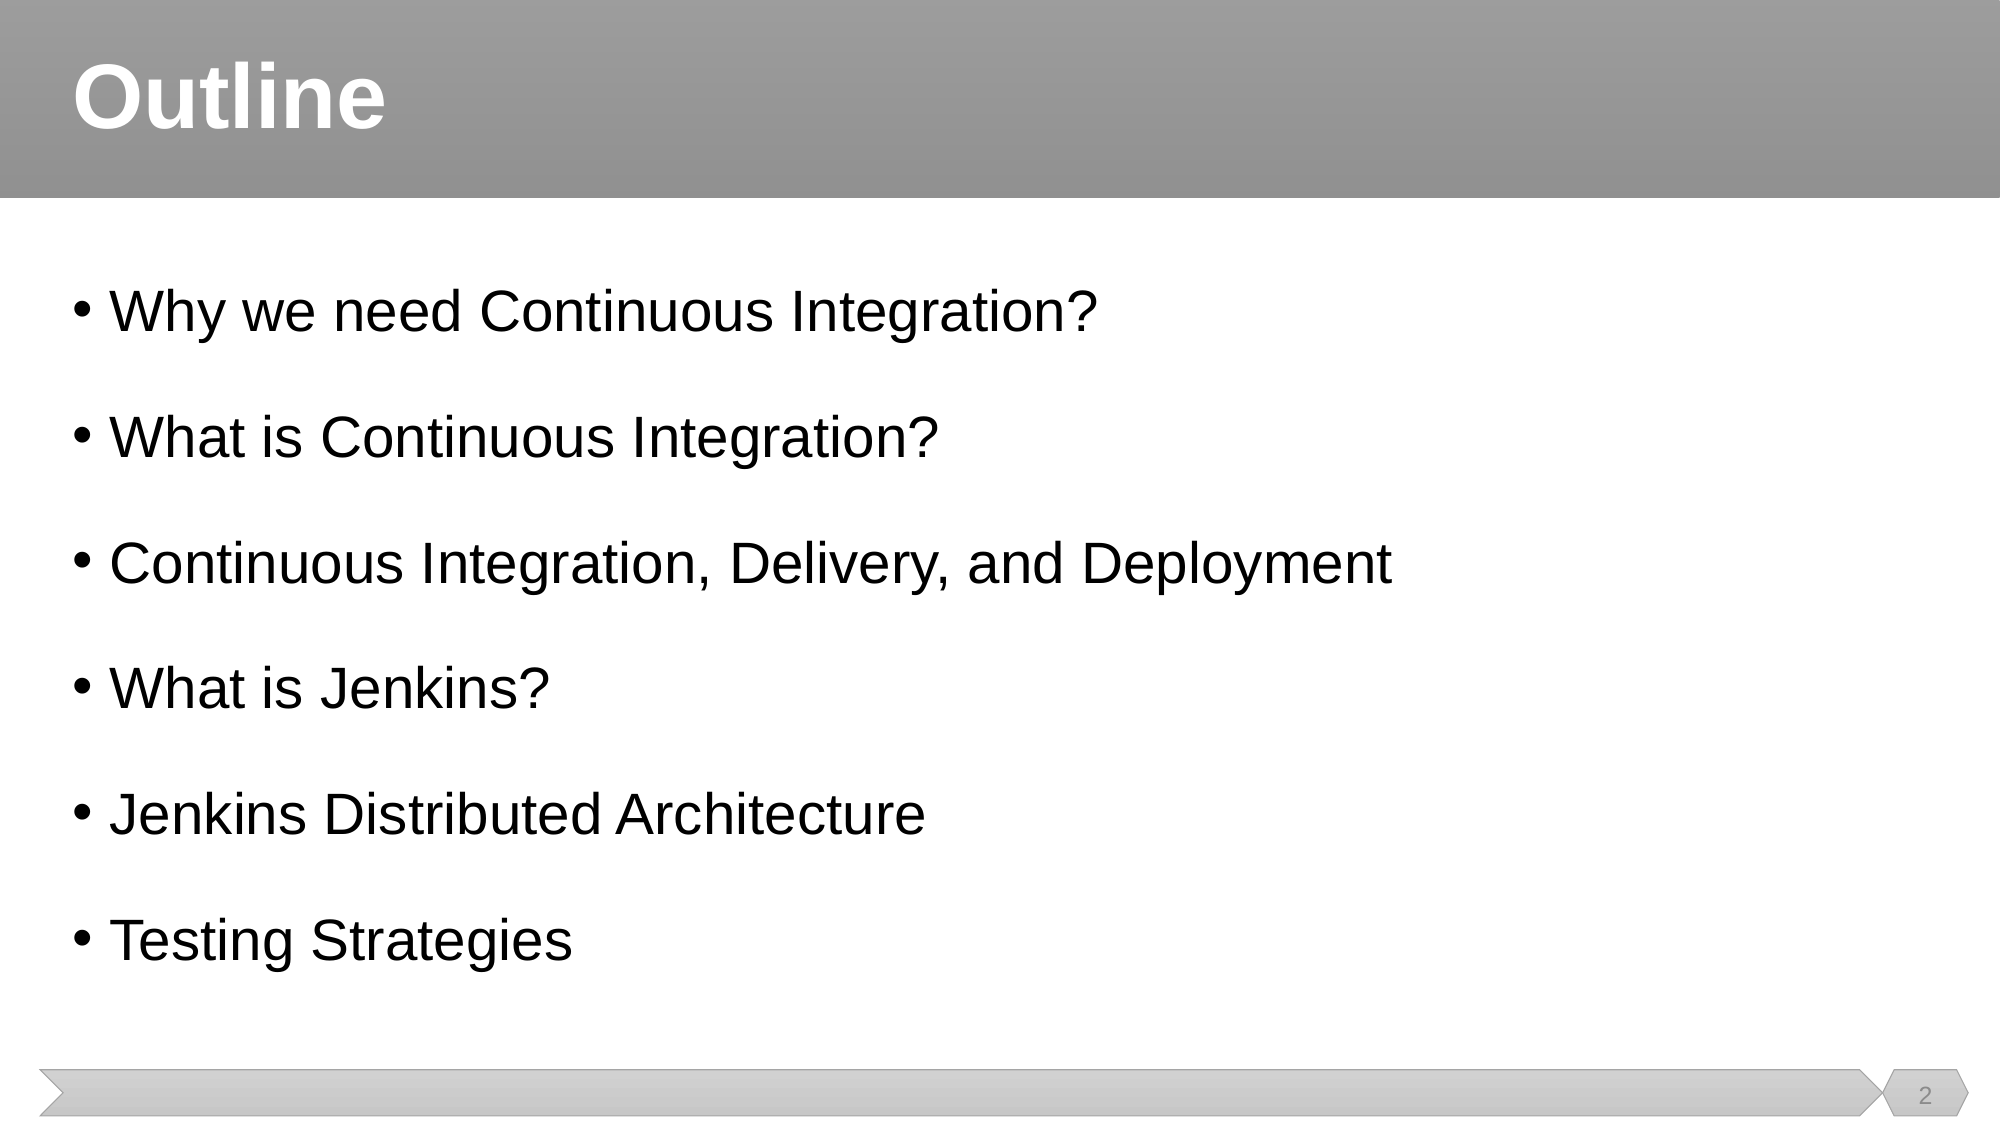

# Outline
Why we need Continuous Integration?
What is Continuous Integration?
Continuous Integration, Delivery, and Deployment
What is Jenkins?
Jenkins Distributed Architecture
Testing Strategies
2